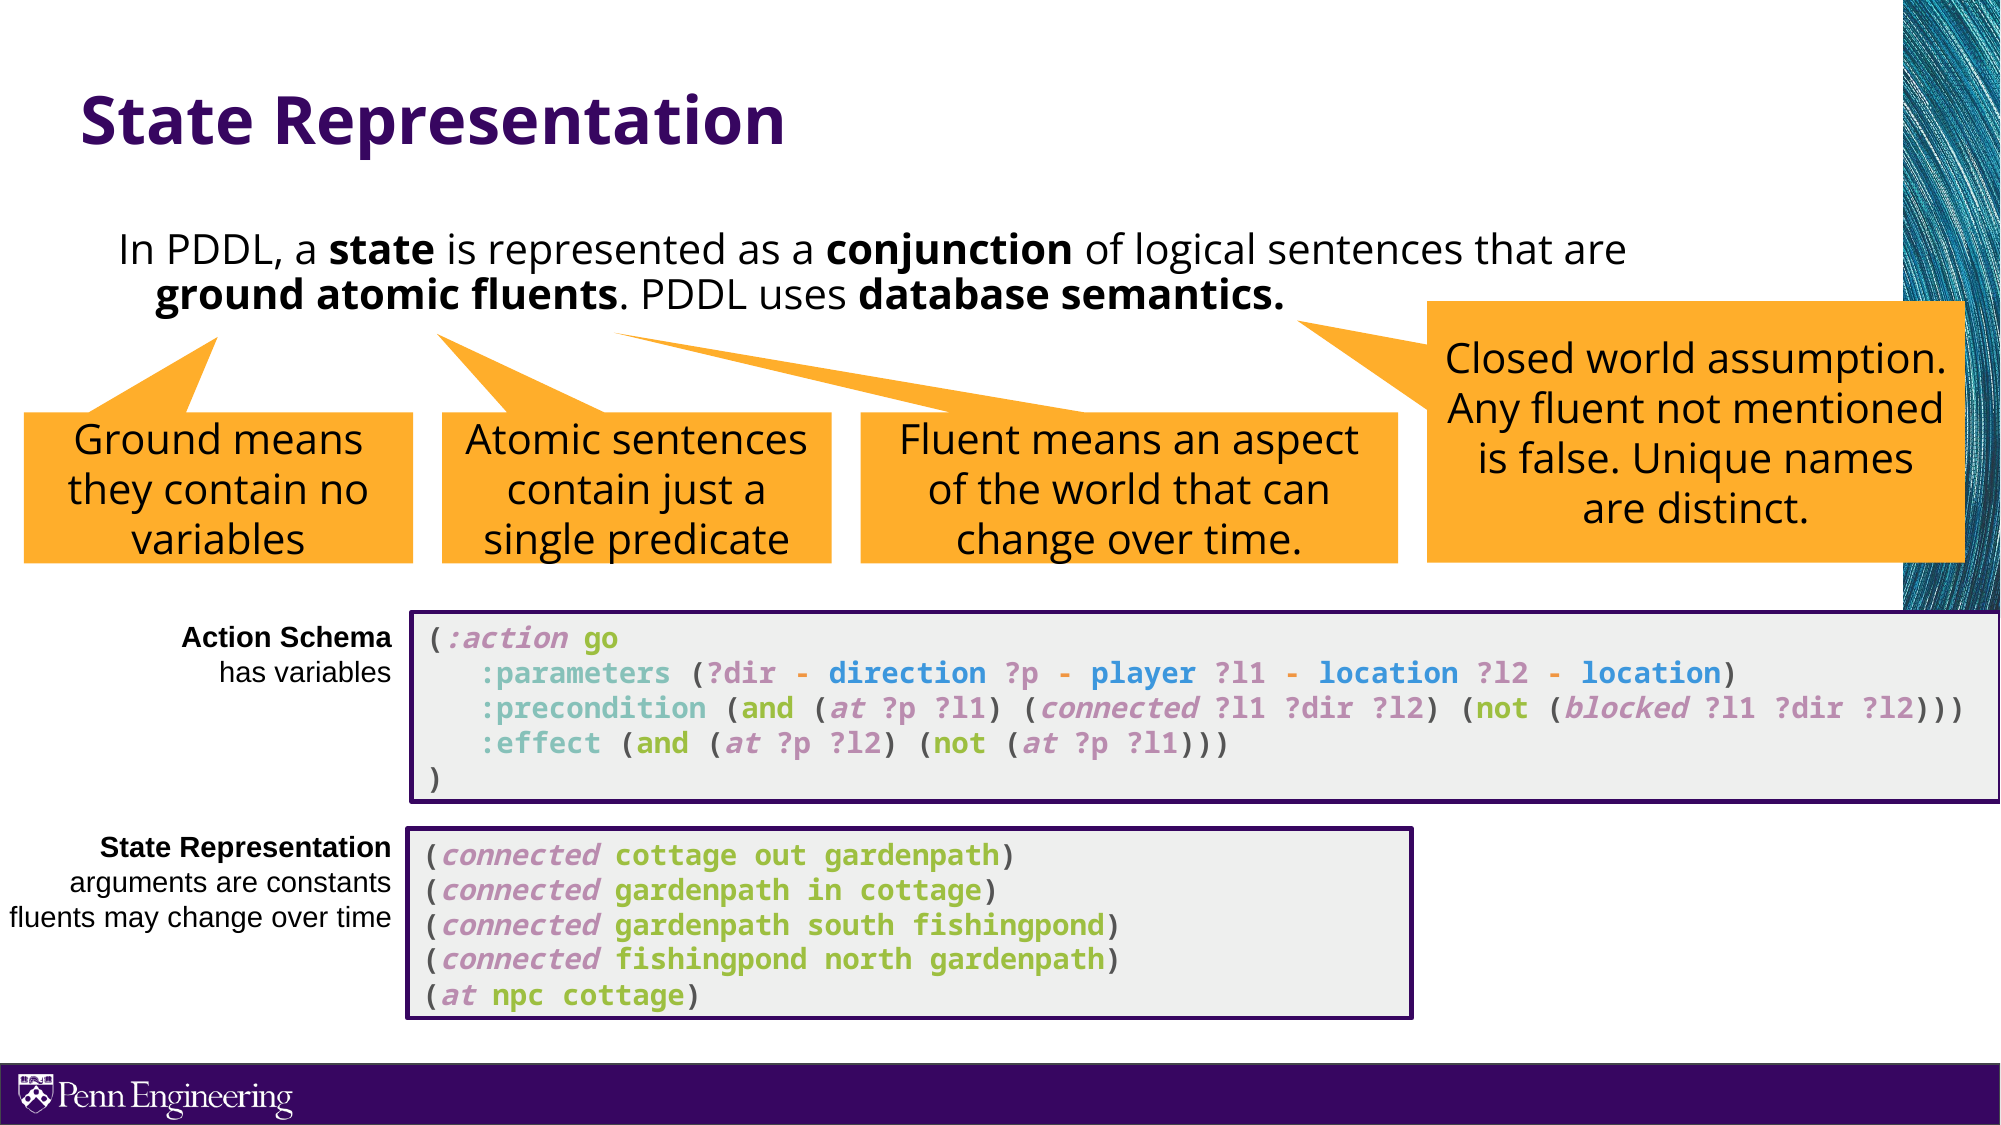

# State Representation
In PDDL, a state is represented as a conjunction of logical sentences that are ground atomic fluents. PDDL uses database semantics.

Closed world assumption. Any fluent not mentioned is false. Unique names are distinct.
Ground means they contain no variables
Atomic sentences contain just a single predicate
Fluent means an aspect of the world that can change over time.
Action Schema
has variables
(:action go
   :parameters (?dir - direction ?p - player ?l1 - location ?l2 - location)
   :precondition (and (at ?p ?l1) (connected ?l1 ?dir ?l2) (not (blocked ?l1 ?dir ?l2)))
   :effect (and (at ?p ?l2) (not (at ?p ?l1)))
)
State Representation
arguments are constants
fluents may change over time
(connected cottage out gardenpath)
(connected gardenpath in cottage)
(connected gardenpath south fishingpond)
(connected fishingpond north gardenpath)
(at npc cottage)